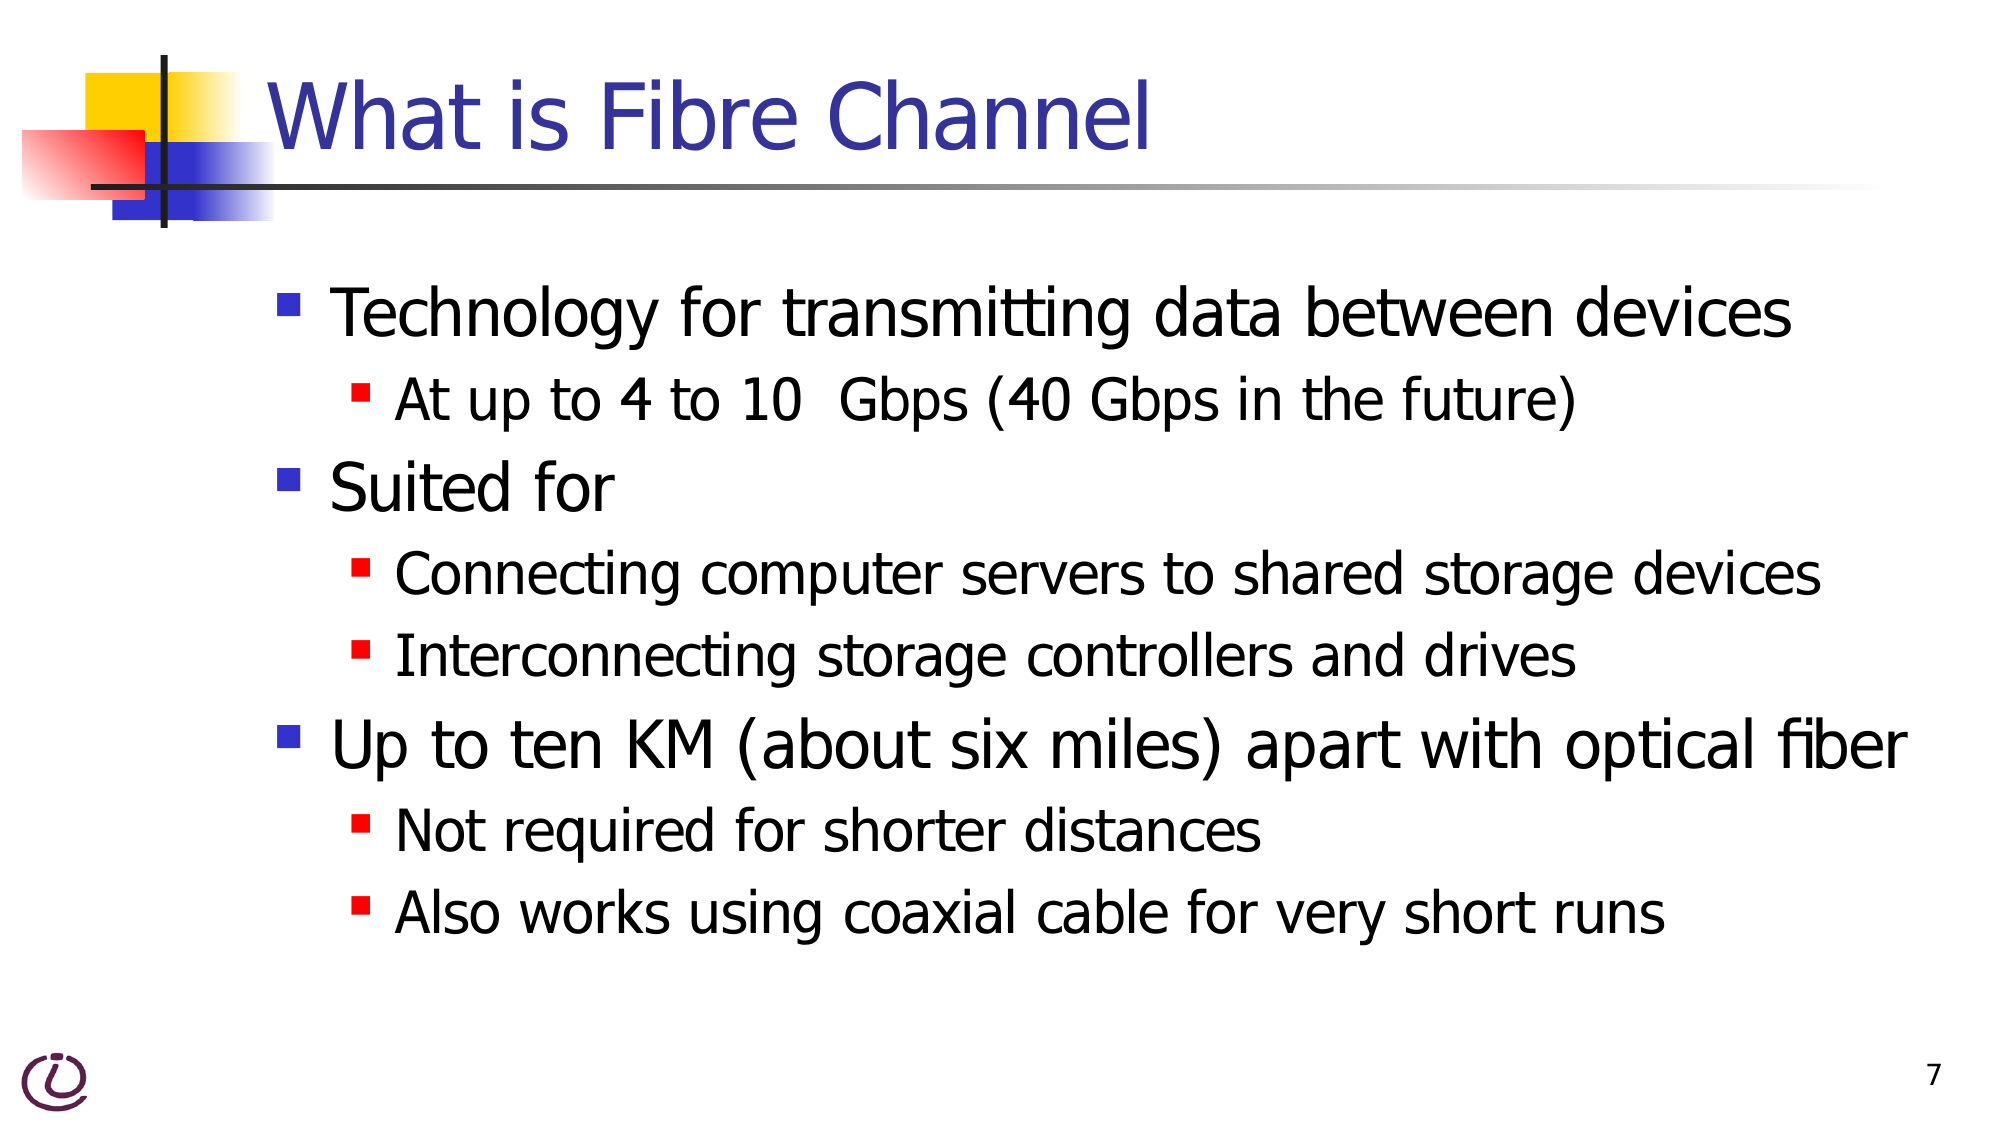

# What is Fibre Channel
Technology for transmitting data between devices
At up to 4 to 10  Gbps (40 Gbps in the future)
Suited for
Connecting computer servers to shared storage devices
Interconnecting storage controllers and drives
Up to ten KM (about six miles) apart with optical fiber
Not required for shorter distances
Also works using coaxial cable for very short runs
7